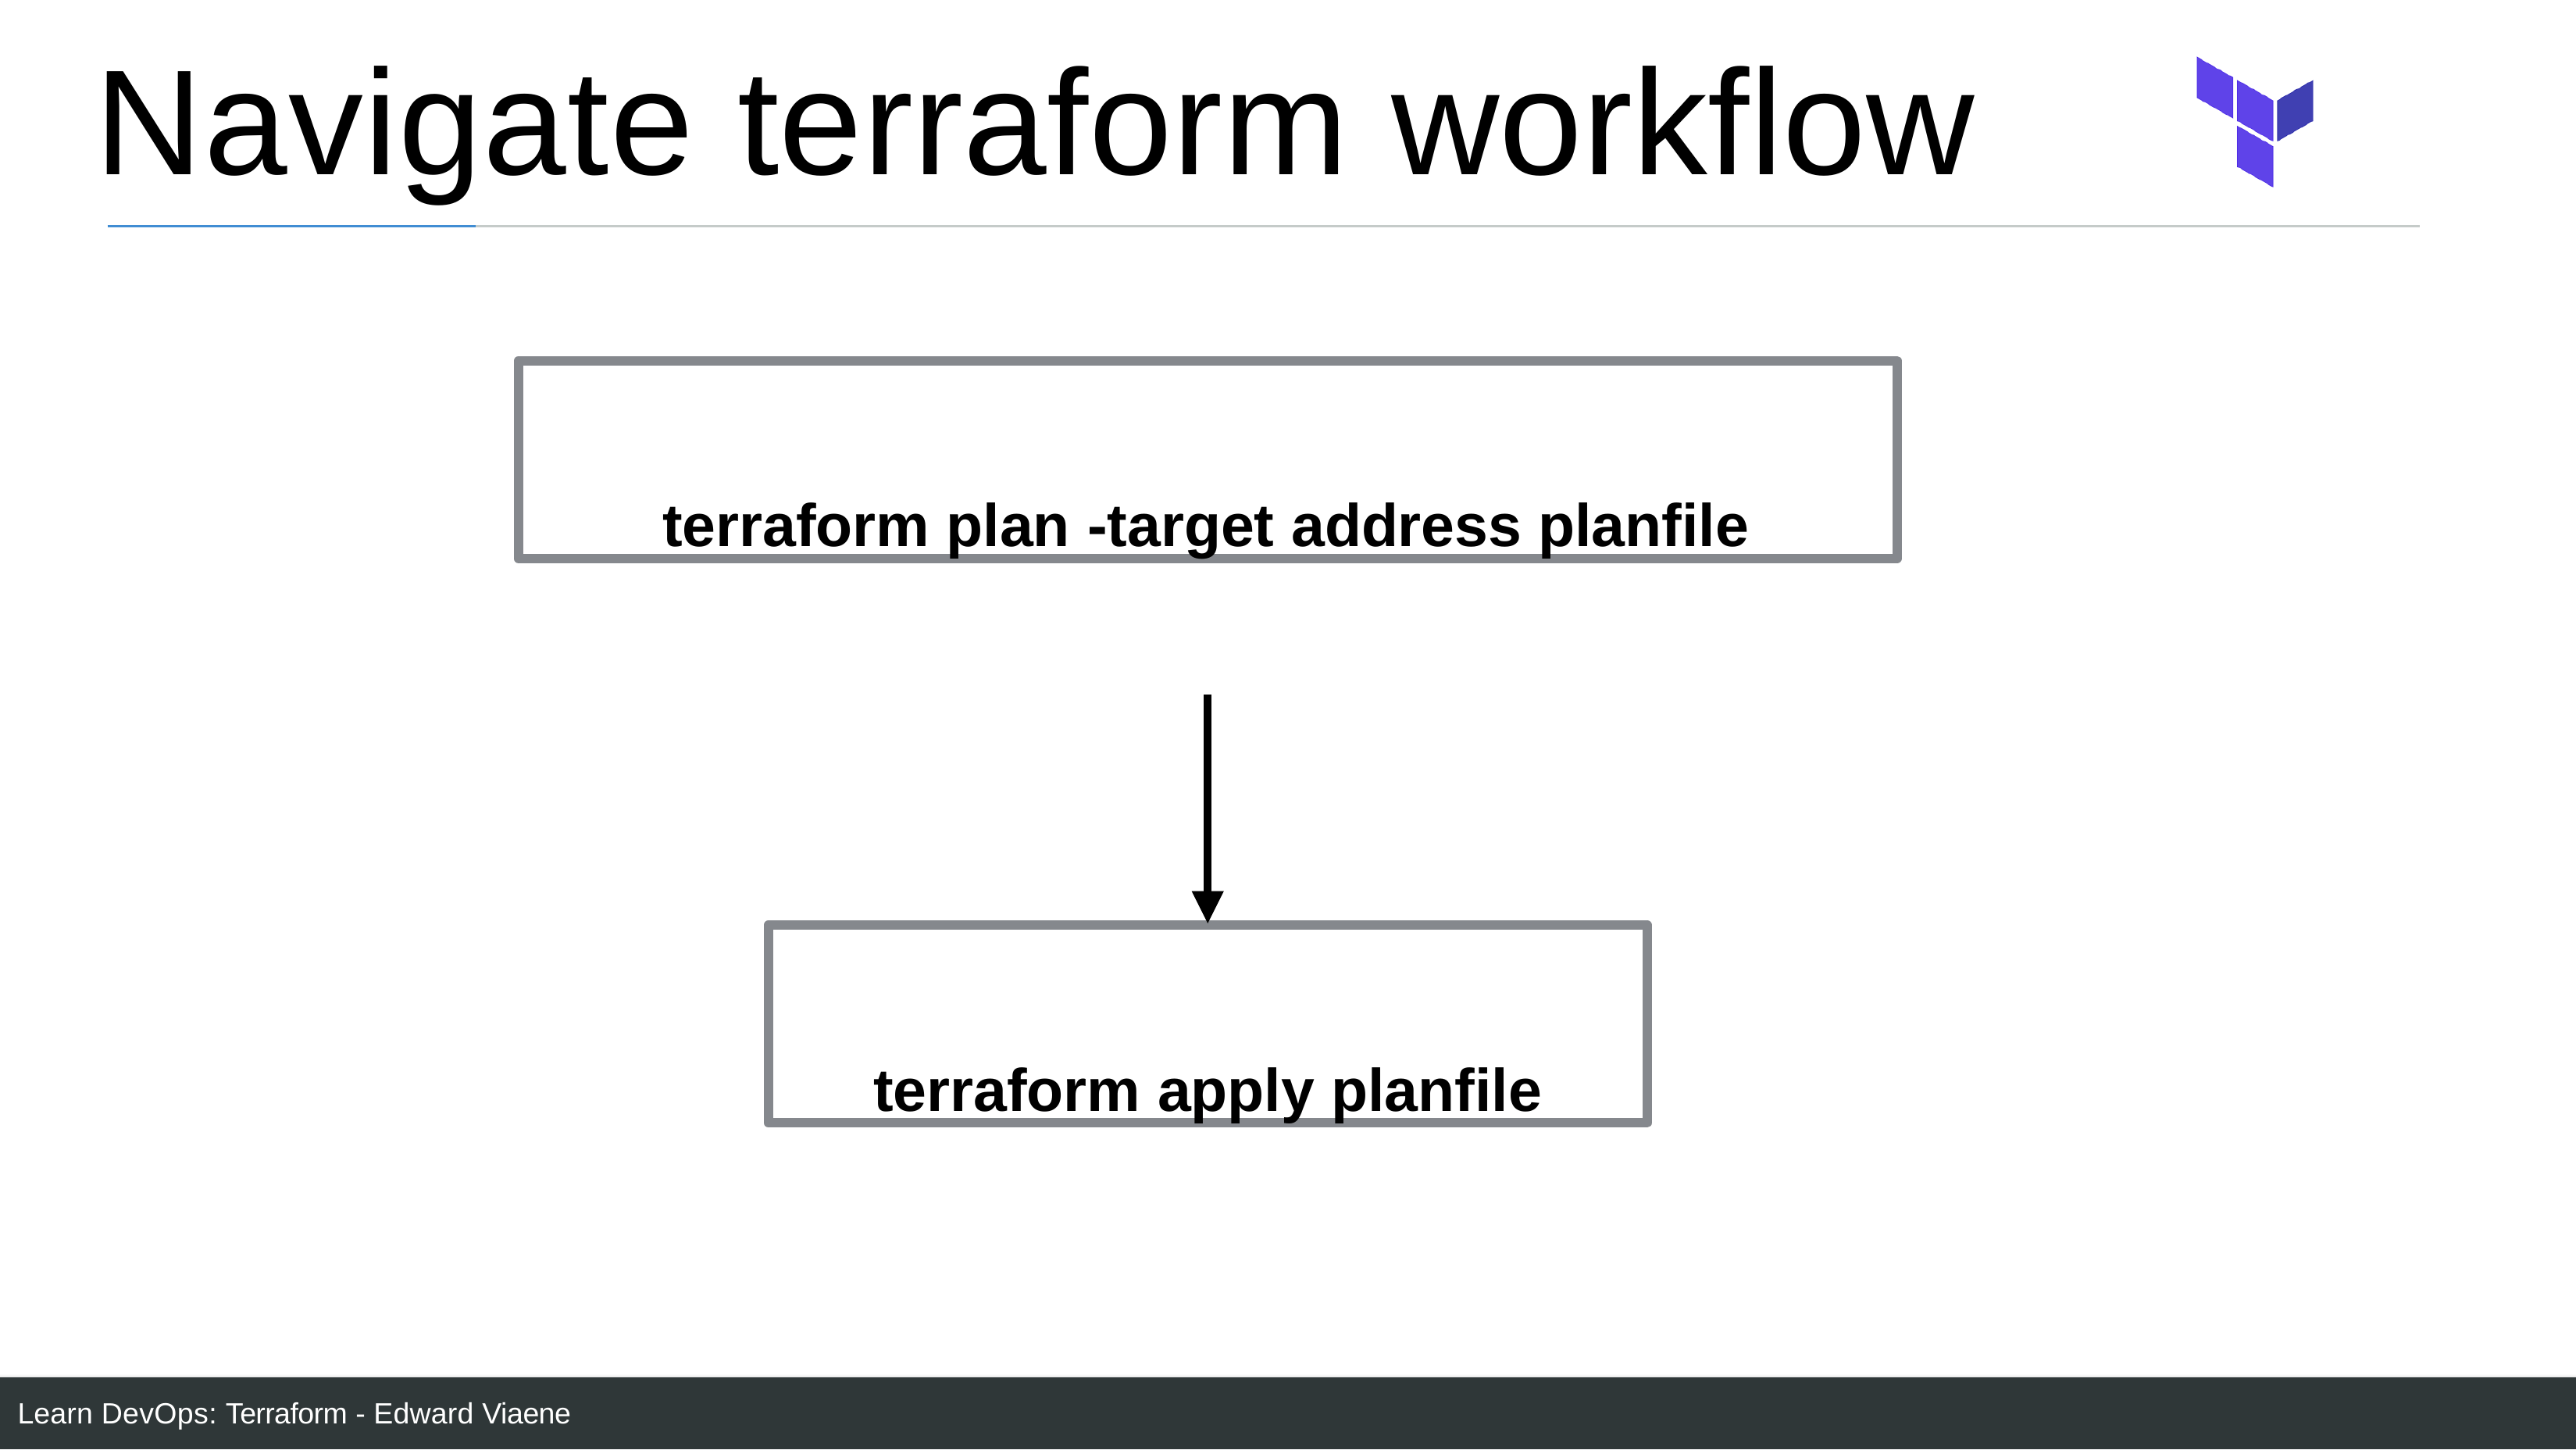

# Navigate terraform workflow

terraform plan -target address planfile

terraform apply planfile
Learn DevOps: Terraform - Edward Viaene